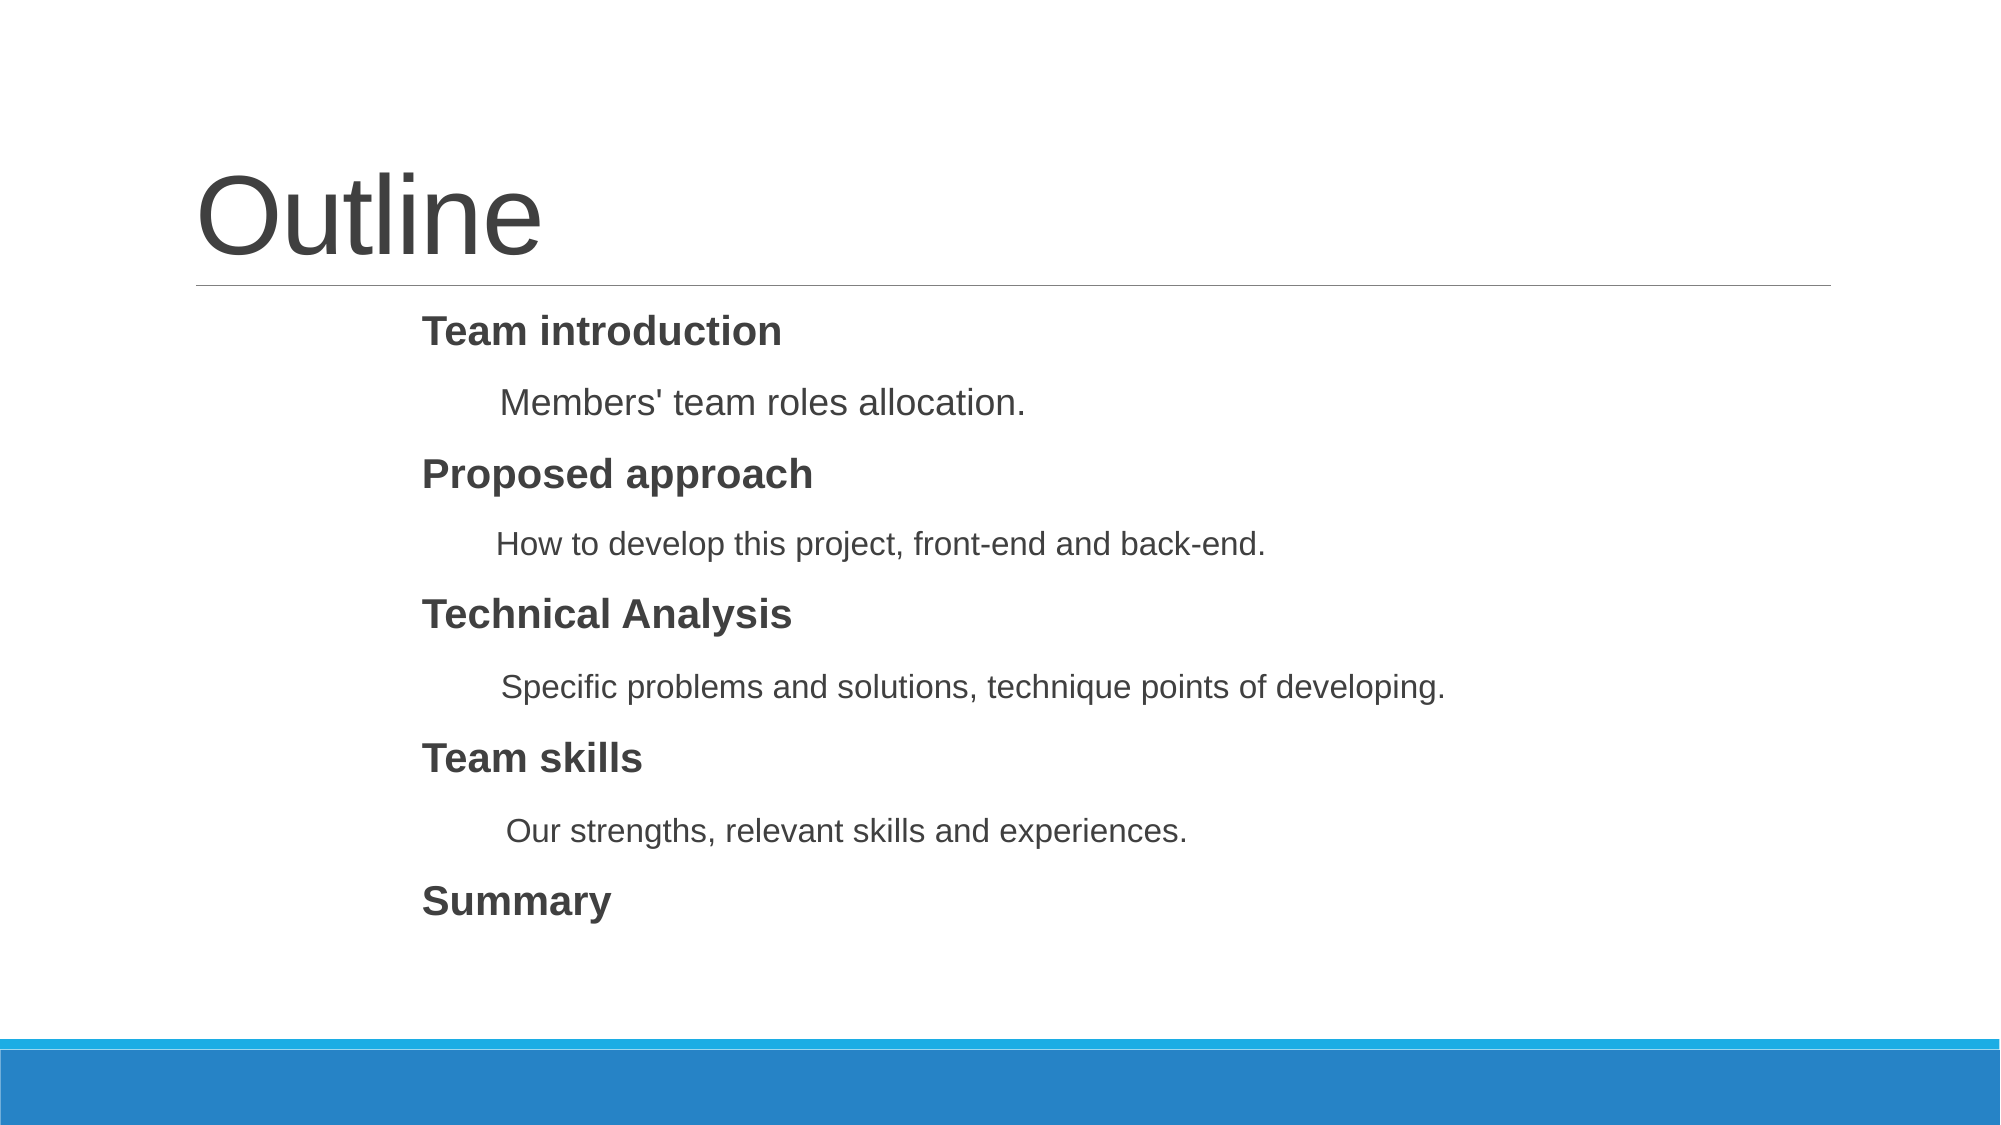

# Outline
Team introduction
        Members' team roles allocation.
Proposed approach
        How to develop this project, front-end and back-end.
Technical Analysis
        Specific problems and solutions, technique points of developing.
Team skills
        Our strengths, relevant skills and experiences.
Summary